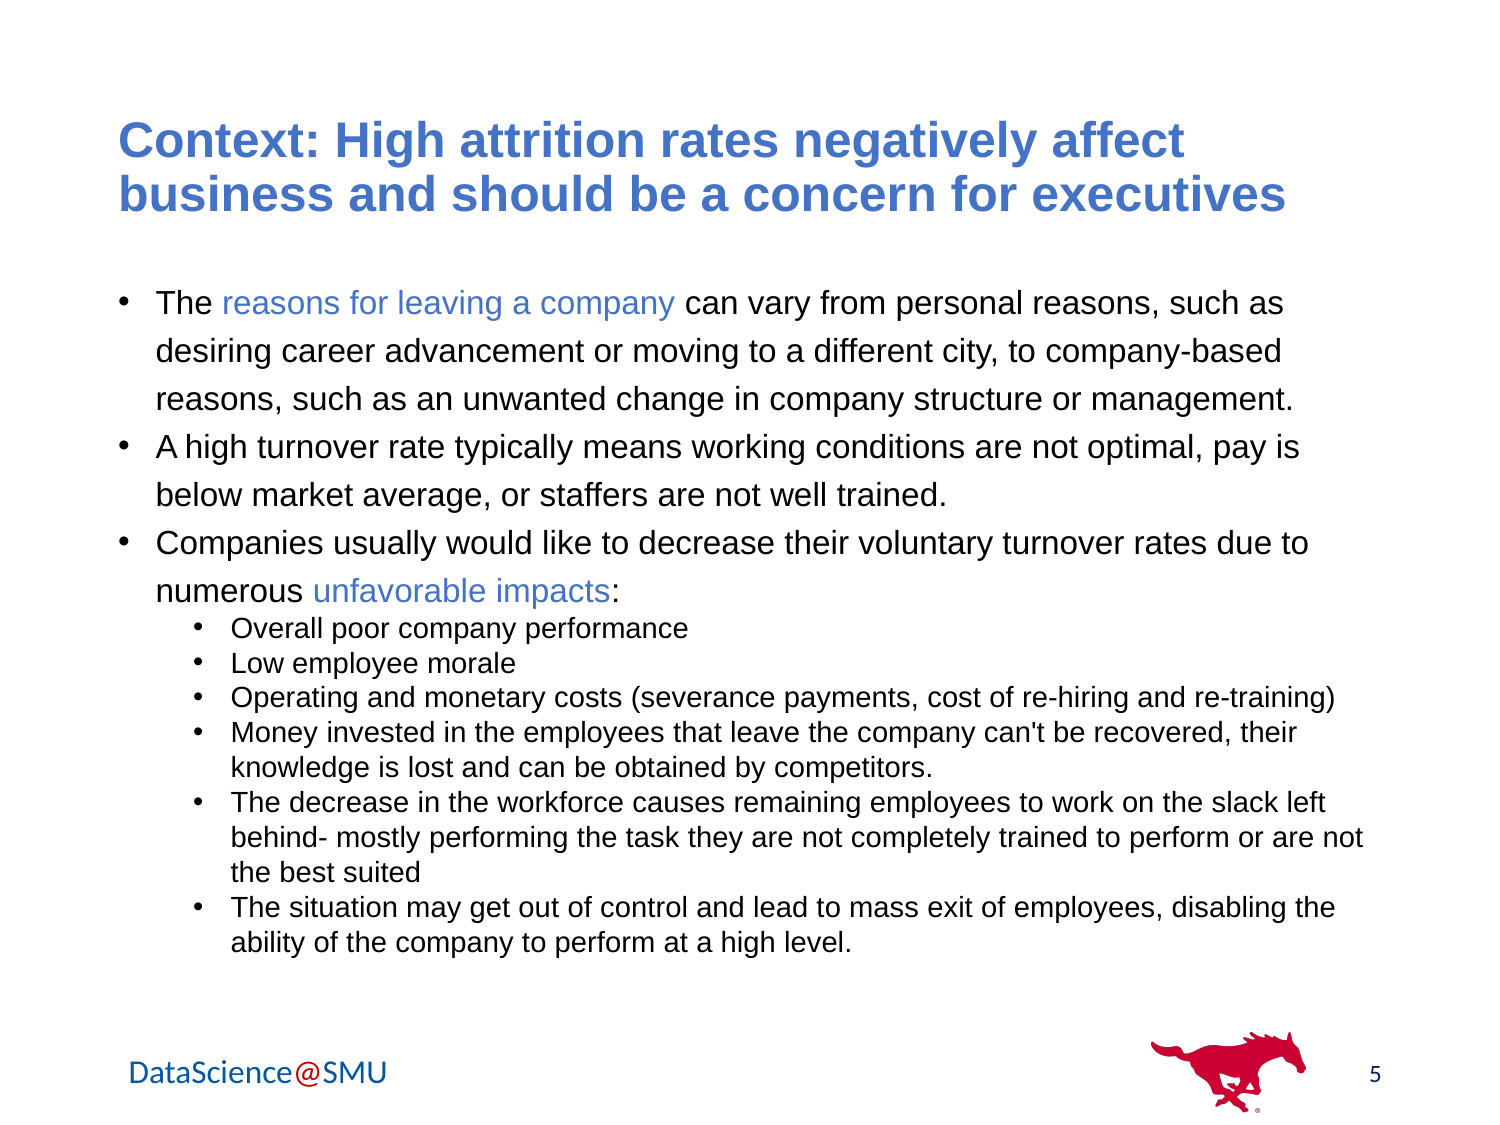

# Context: High attrition rates negatively affect business and should be a concern for executives
The reasons for leaving a company can vary from personal reasons, such as desiring career advancement or moving to a different city, to company-based reasons, such as an unwanted change in company structure or management.
A high turnover rate typically means working conditions are not optimal, pay is below market average, or staffers are not well trained.
Companies usually would like to decrease their voluntary turnover rates due to numerous unfavorable impacts:
Overall poor company performance
Low employee morale
Operating and monetary costs (severance payments, cost of re-hiring and re-training)
Money invested in the employees that leave the company can't be recovered, their knowledge is lost and can be obtained by competitors.
The decrease in the workforce causes remaining employees to work on the slack left behind- mostly performing the task they are not completely trained to perform or are not the best suited
The situation may get out of control and lead to mass exit of employees, disabling the ability of the company to perform at a high level.
5